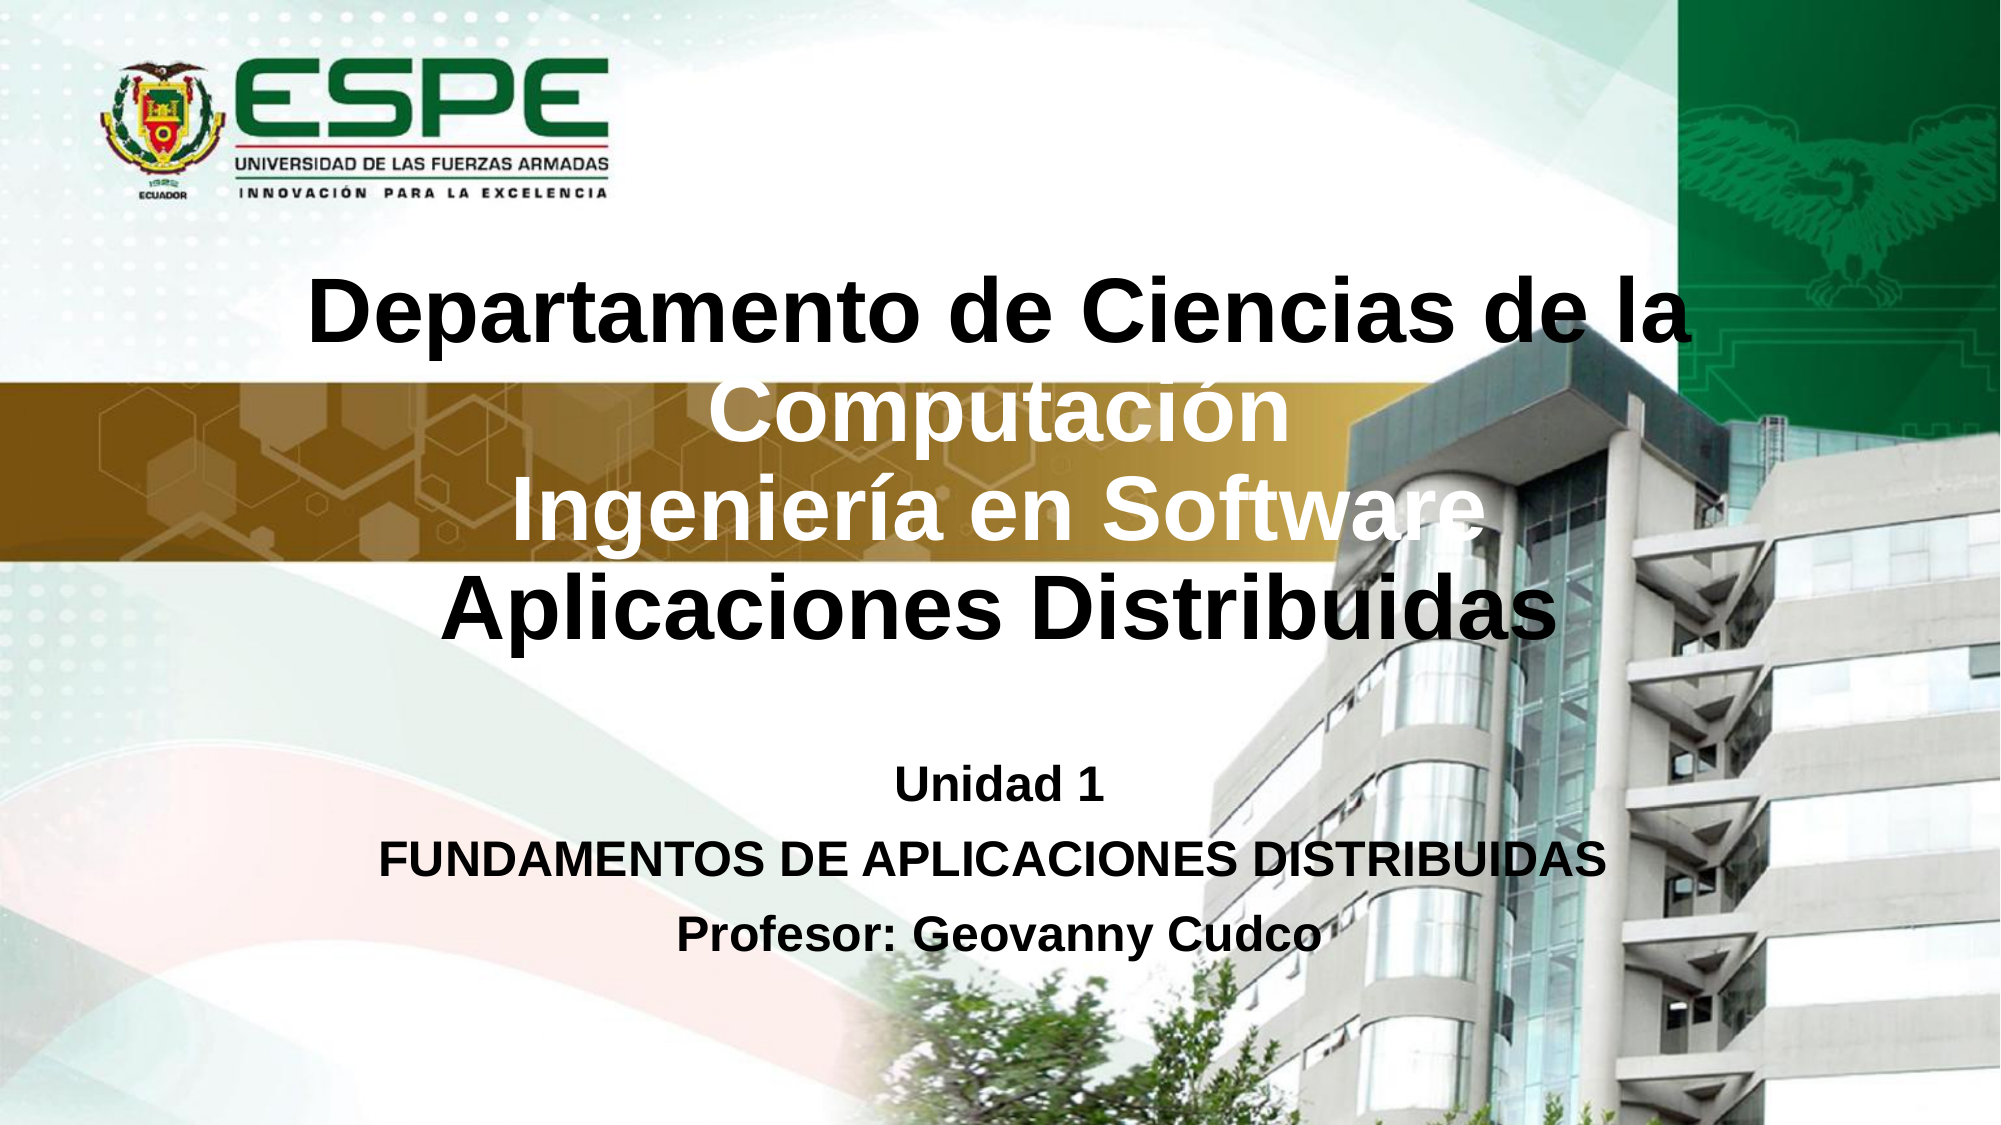

# Departamento de Ciencias de la Computación Ingeniería en Software Aplicaciones Distribuidas
Unidad 1
FUNDAMENTOS DE APLICACIONES DISTRIBUIDAS
Profesor: Geovanny Cudco